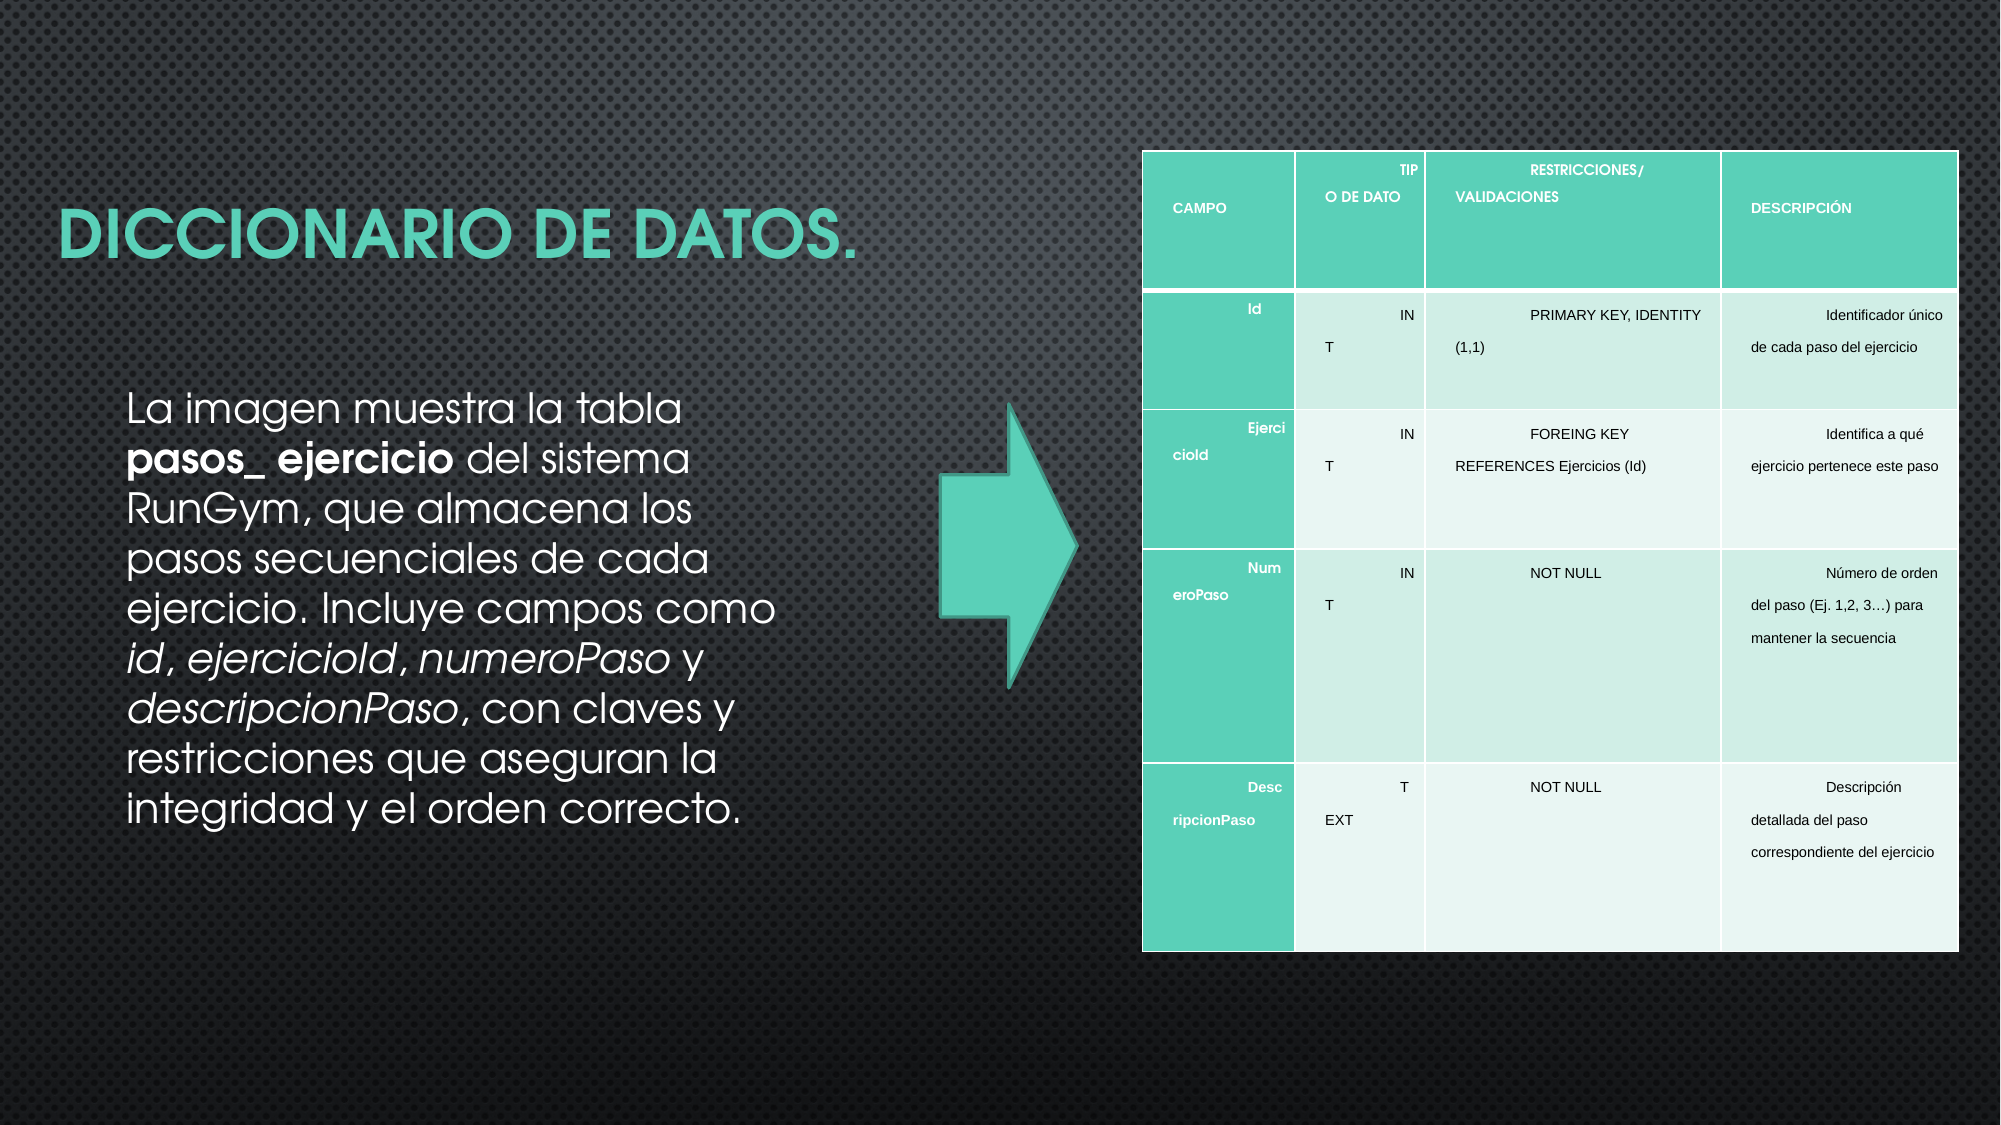

# DICCIONARIO DE DATOS.
| CAMPO | TIPO DE DATO | RESTRICCIONES/VALIDACIONES | DESCRIPCIÓN |
| --- | --- | --- | --- |
| Id | INT | PRIMARY KEY, IDENTITY (1,1) | Identificador único de cada paso del ejercicio |
| EjercicioId | INT | FOREING KEY REFERENCES Ejercicios (Id) | Identifica a qué ejercicio pertenece este paso |
| NumeroPaso | INT | NOT NULL | Número de orden del paso (Ej. 1,2, 3…) para mantener la secuencia |
| DescripcionPaso | TEXT | NOT NULL | Descripción detallada del paso correspondiente del ejercicio |
La imagen muestra la tabla pasos_ ejercicio del sistema RunGym, que almacena los pasos secuenciales de cada ejercicio. Incluye campos como id, ejercicioId, numeroPaso y descripcionPaso, con claves y restricciones que aseguran la integridad y el orden correcto.